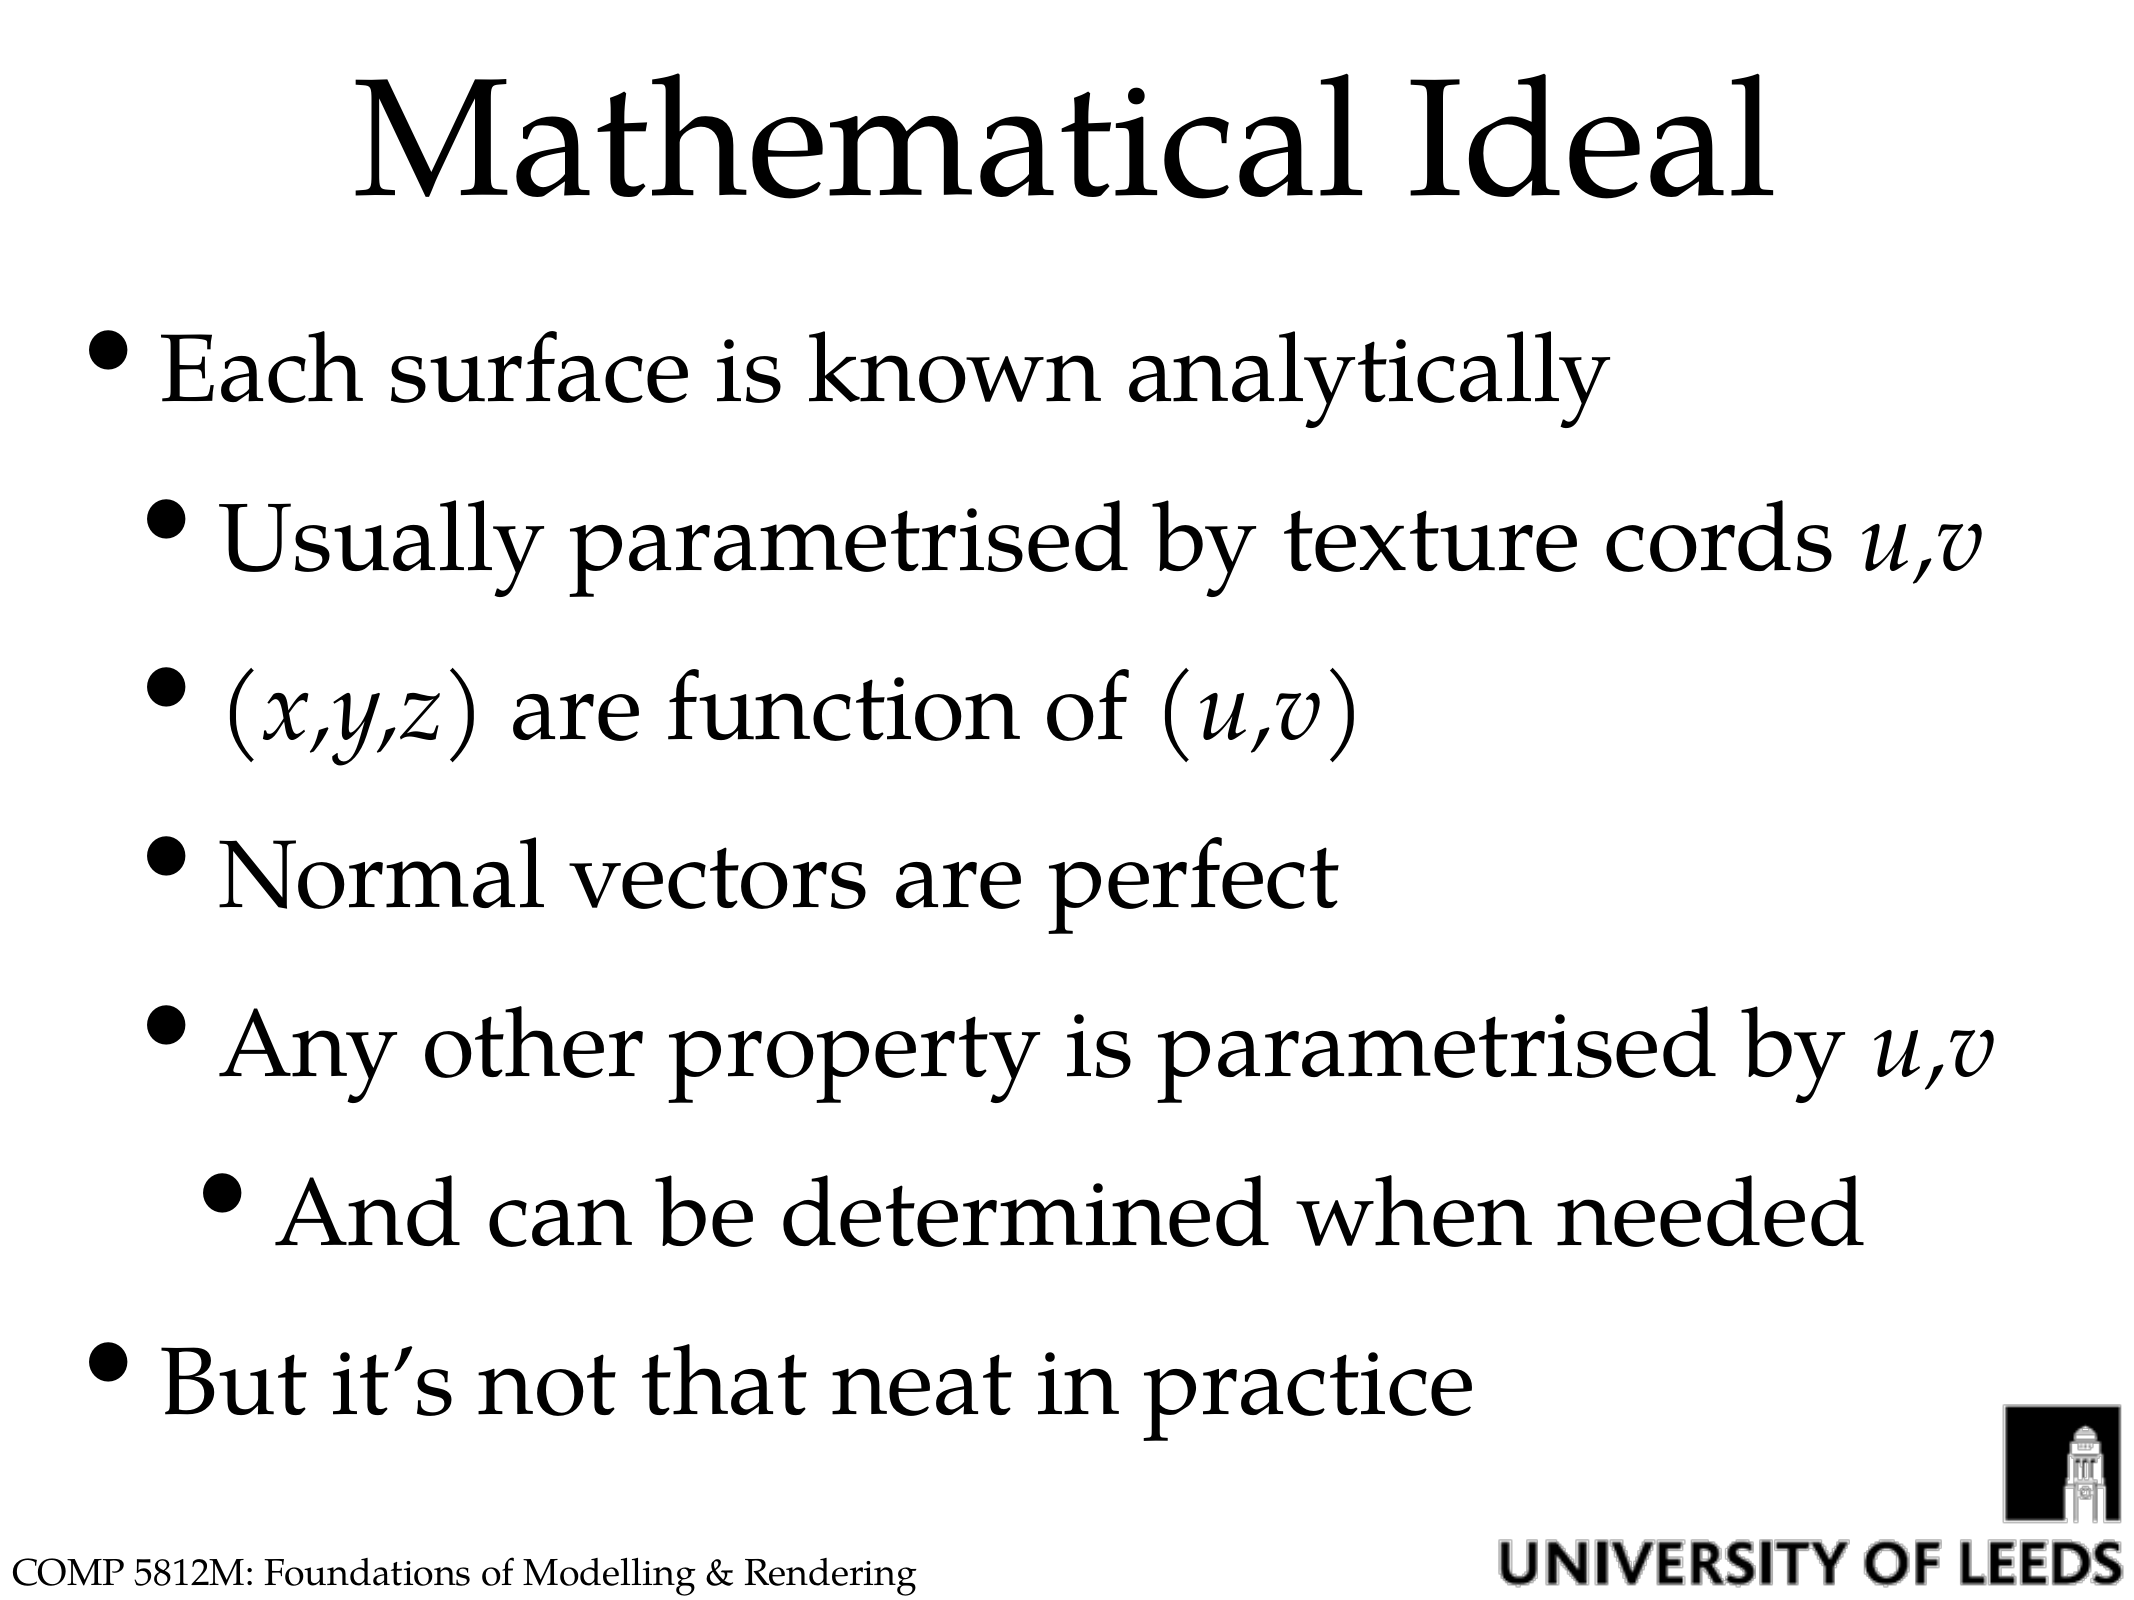

# Mathematical Ideal
Each surface is known analytically
Usually parametrised by texture cords u,v
(x,y,z) are function of (u,v)
Normal vectors are perfect
Any other property is parametrised by u,v
And can be determined when needed
But it’s not that neat in practice